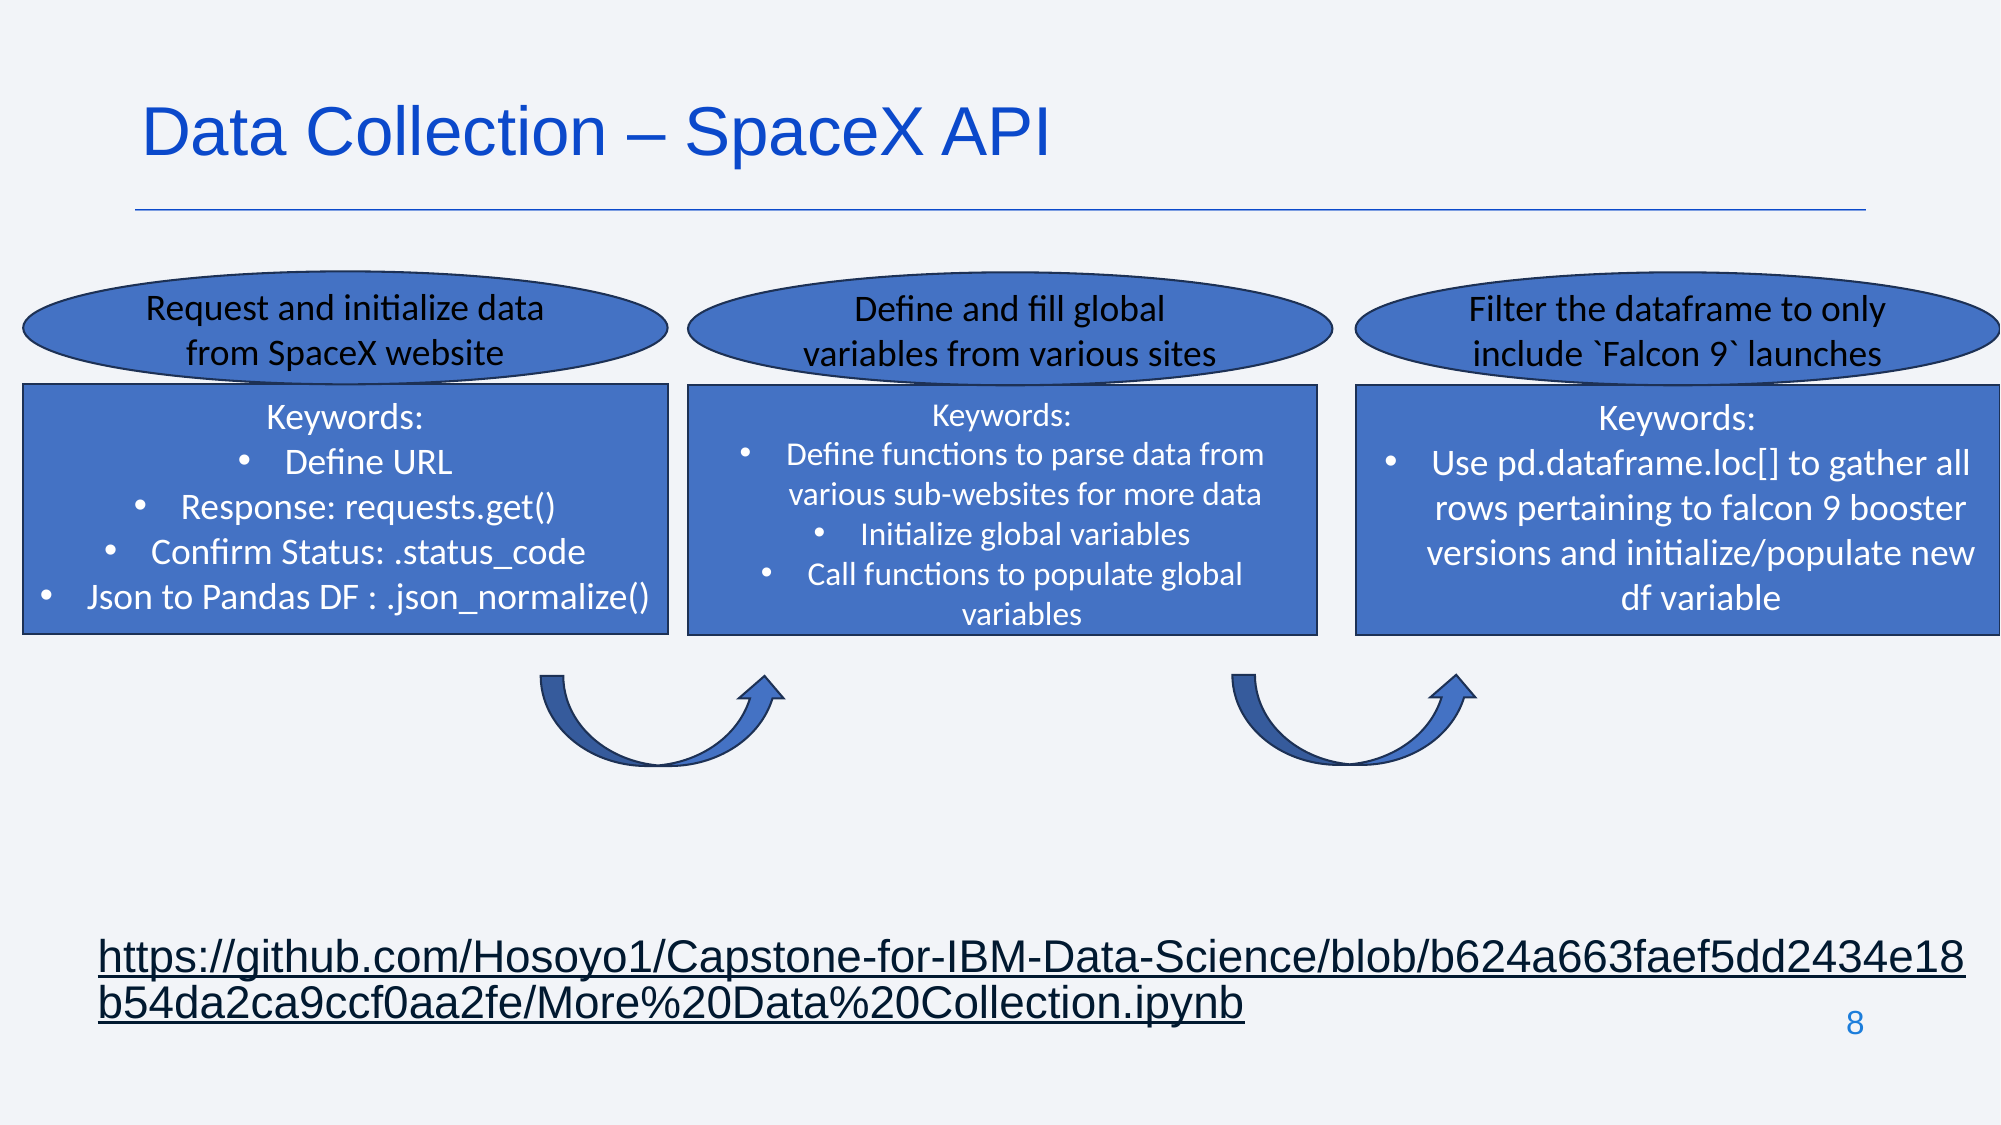

Data Collection – SpaceX API
Request and initialize data from SpaceX website
Define and fill global variables from various sites
Filter the dataframe to only include `Falcon 9` launches
Keywords:
Define URL
Response: requests.get()
Confirm Status: .status_code
Json to Pandas DF : .json_normalize()

Keywords:
Define functions to parse data from various sub-websites for more data
Initialize global variables
Call functions to populate global variables
Keywords:
Use pd.dataframe.loc[] to gather all rows pertaining to falcon 9 booster versions and initialize/populate new df variable

https://github.com/Hosoyo1/Capstone-for-IBM-Data-Science/blob/b624a663faef5dd2434e18b54da2ca9ccf0aa2fe/More%20Data%20Collection.ipynb

8